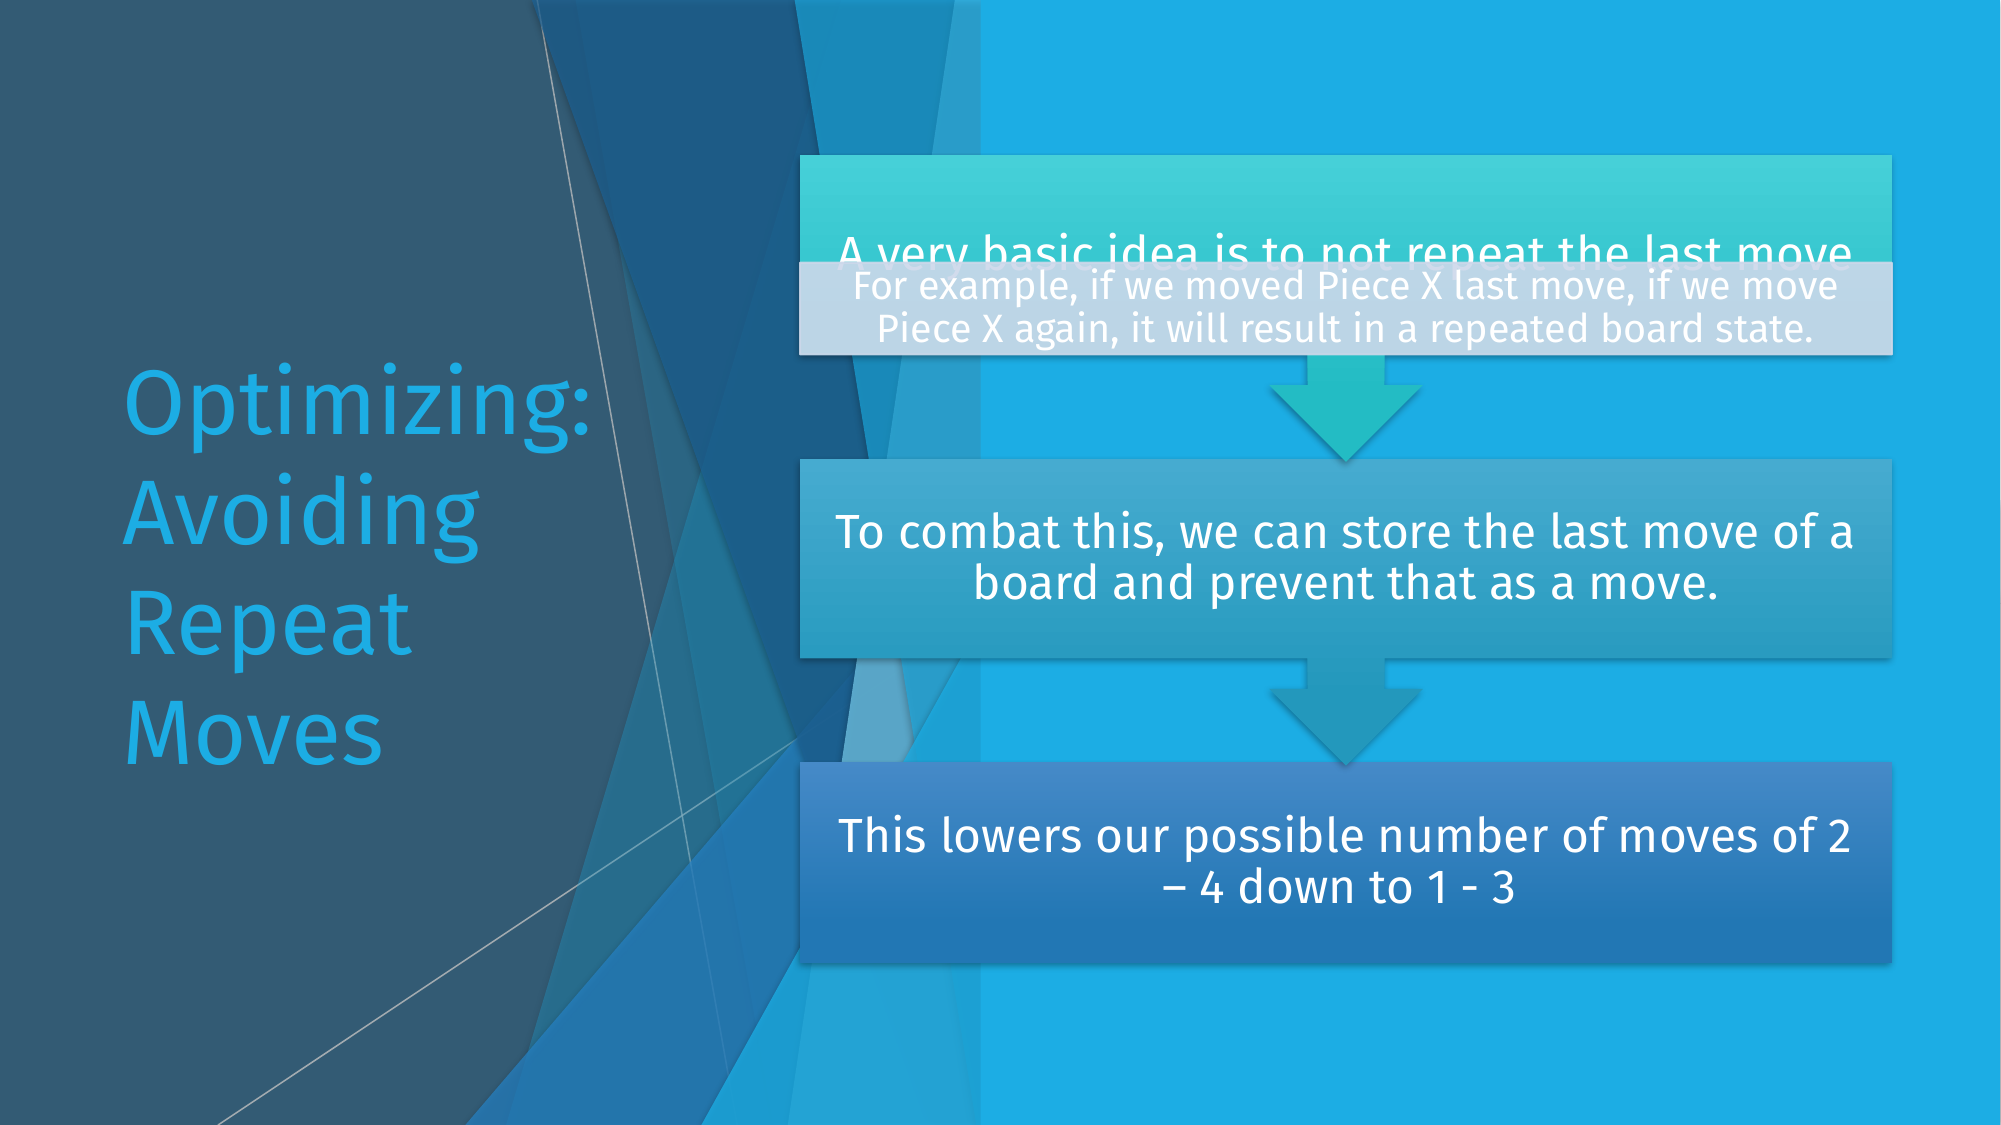

This lowers our possible number of moves of 2 – 4 down to 1 - 3
To combat this, we can store the last move of a board and prevent that as a move.
A very basic idea is to not repeat the last move
For example, if we moved Piece X last move, if we move Piece X again, it will result in a repeated board state.
# Optimizing: Avoiding Repeat Moves